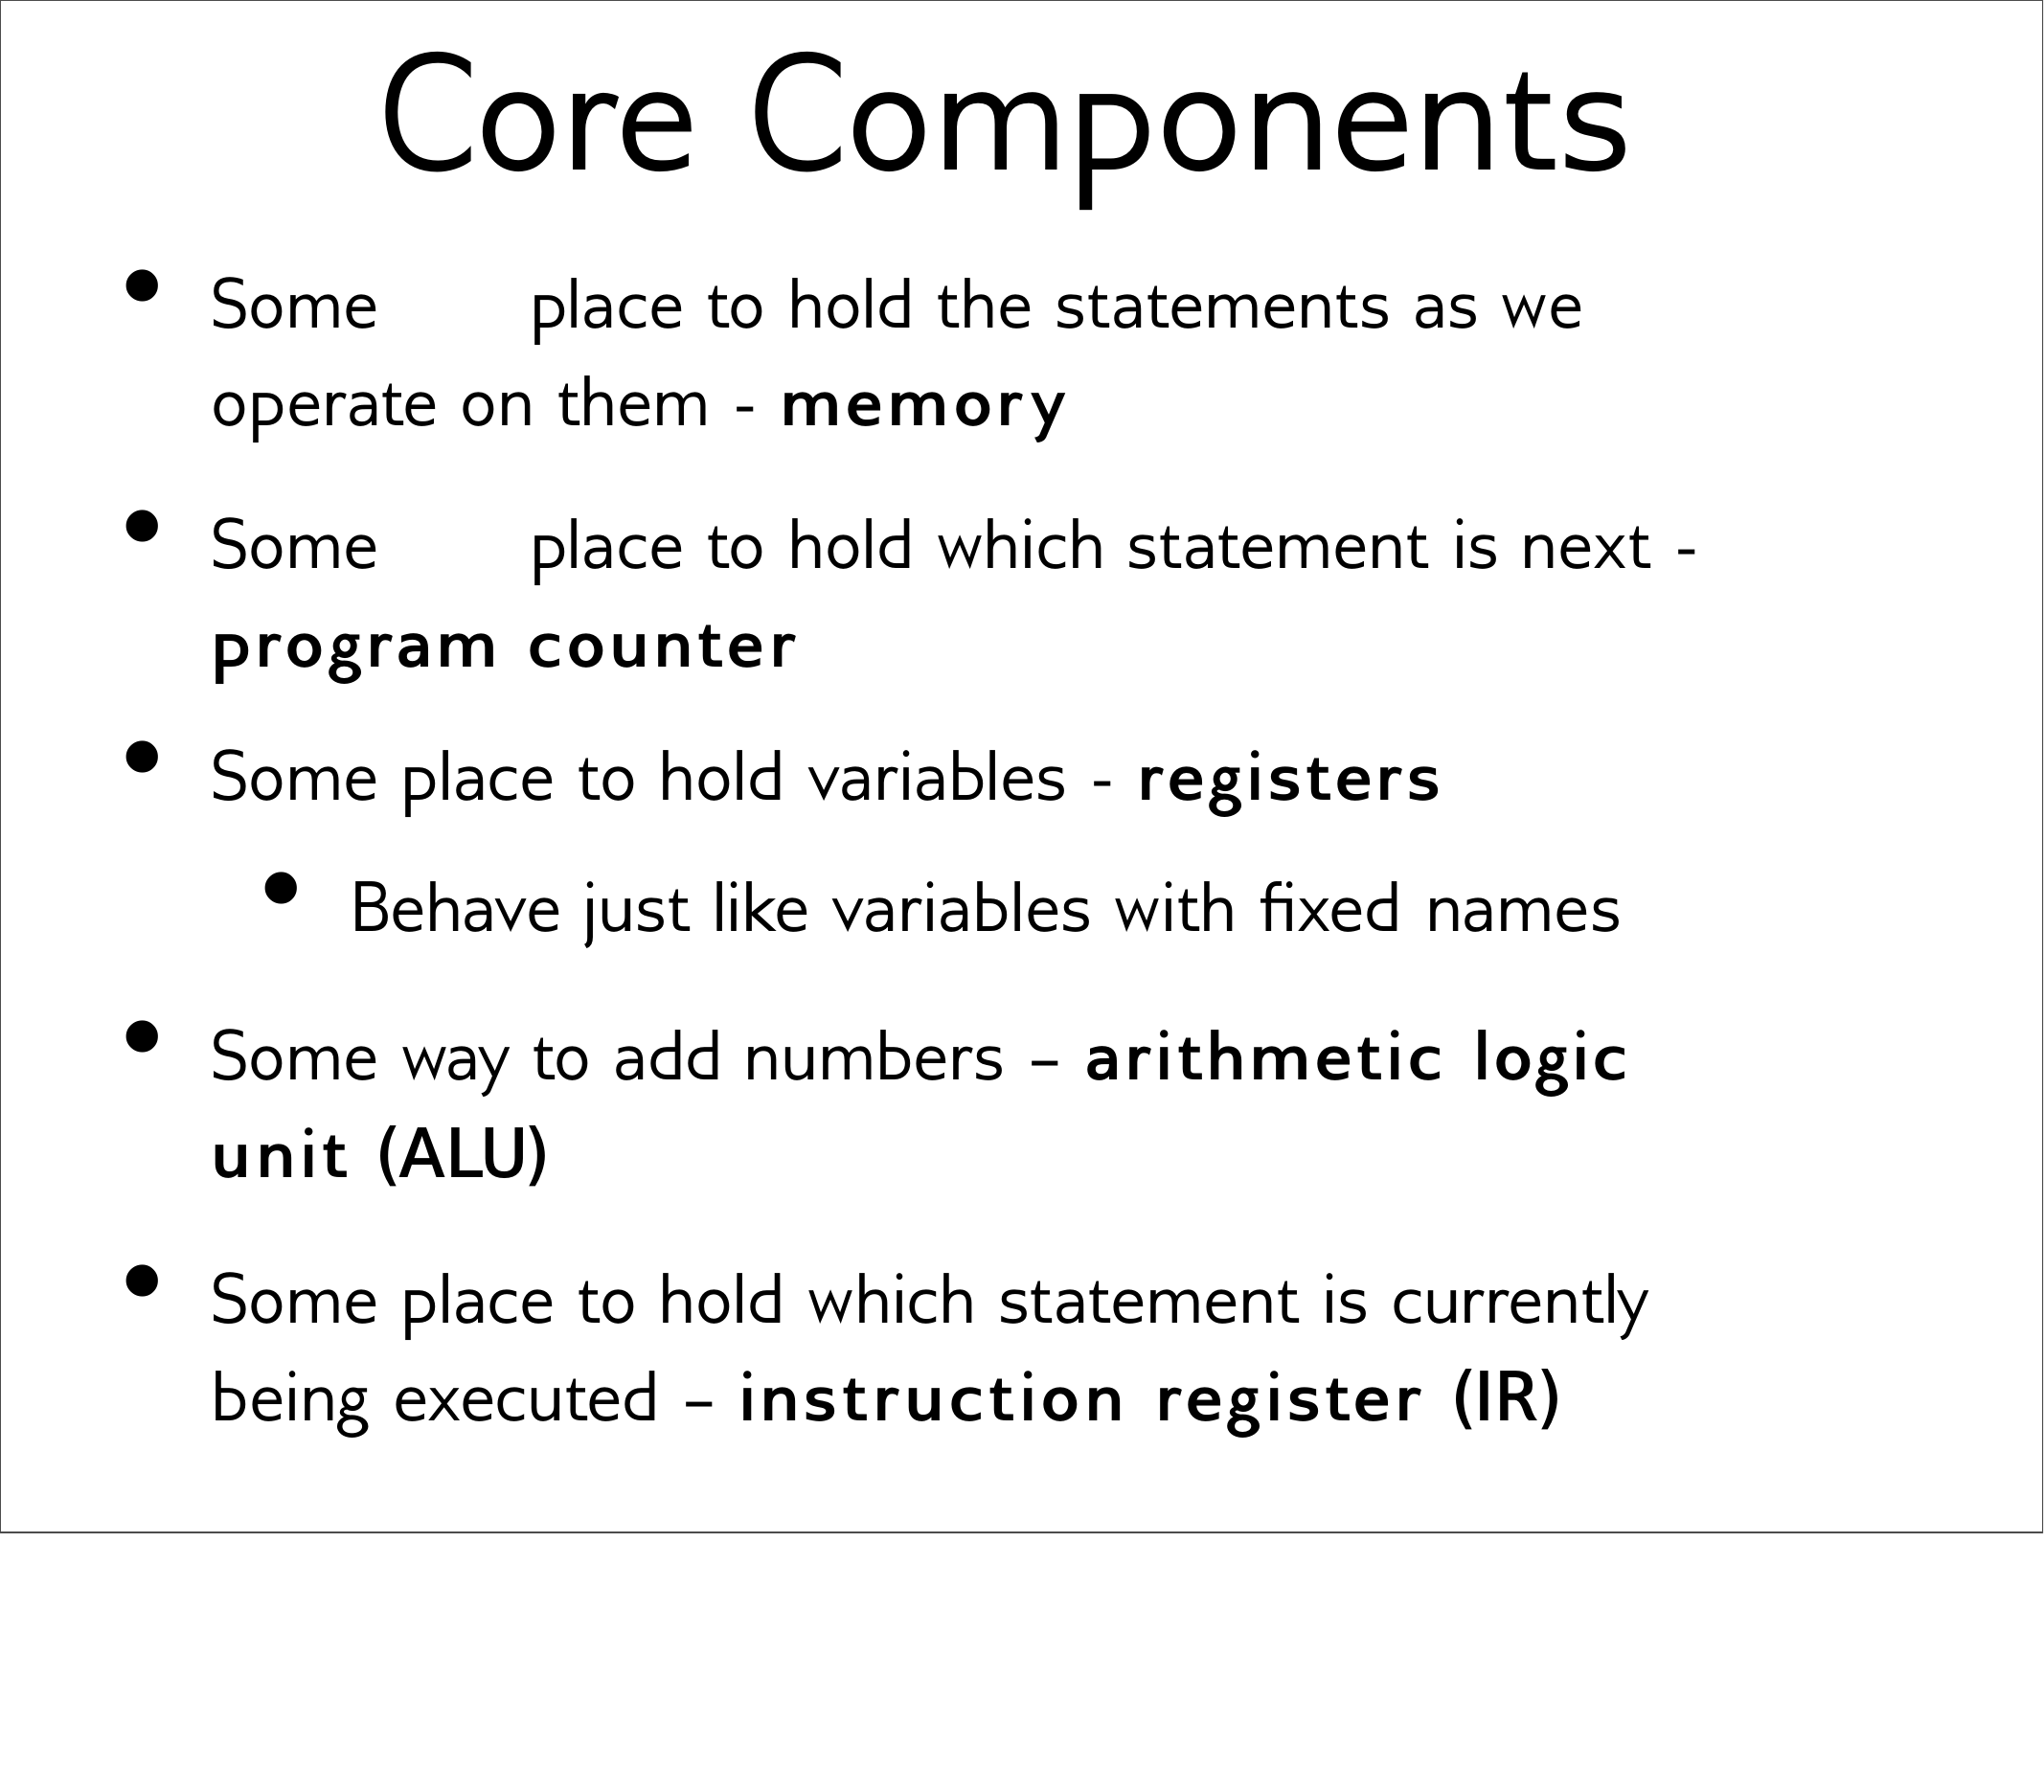

# Core Components
Some	place to hold the statements as we operate on them - memory
Some	place to hold which statement is next -
program counter
Some place to hold variables - registers
Behave just like variables with fixed names
Some way to add numbers – arithmetic logic unit (ALU)
Some place to hold which statement is currently being executed – instruction register (IR)